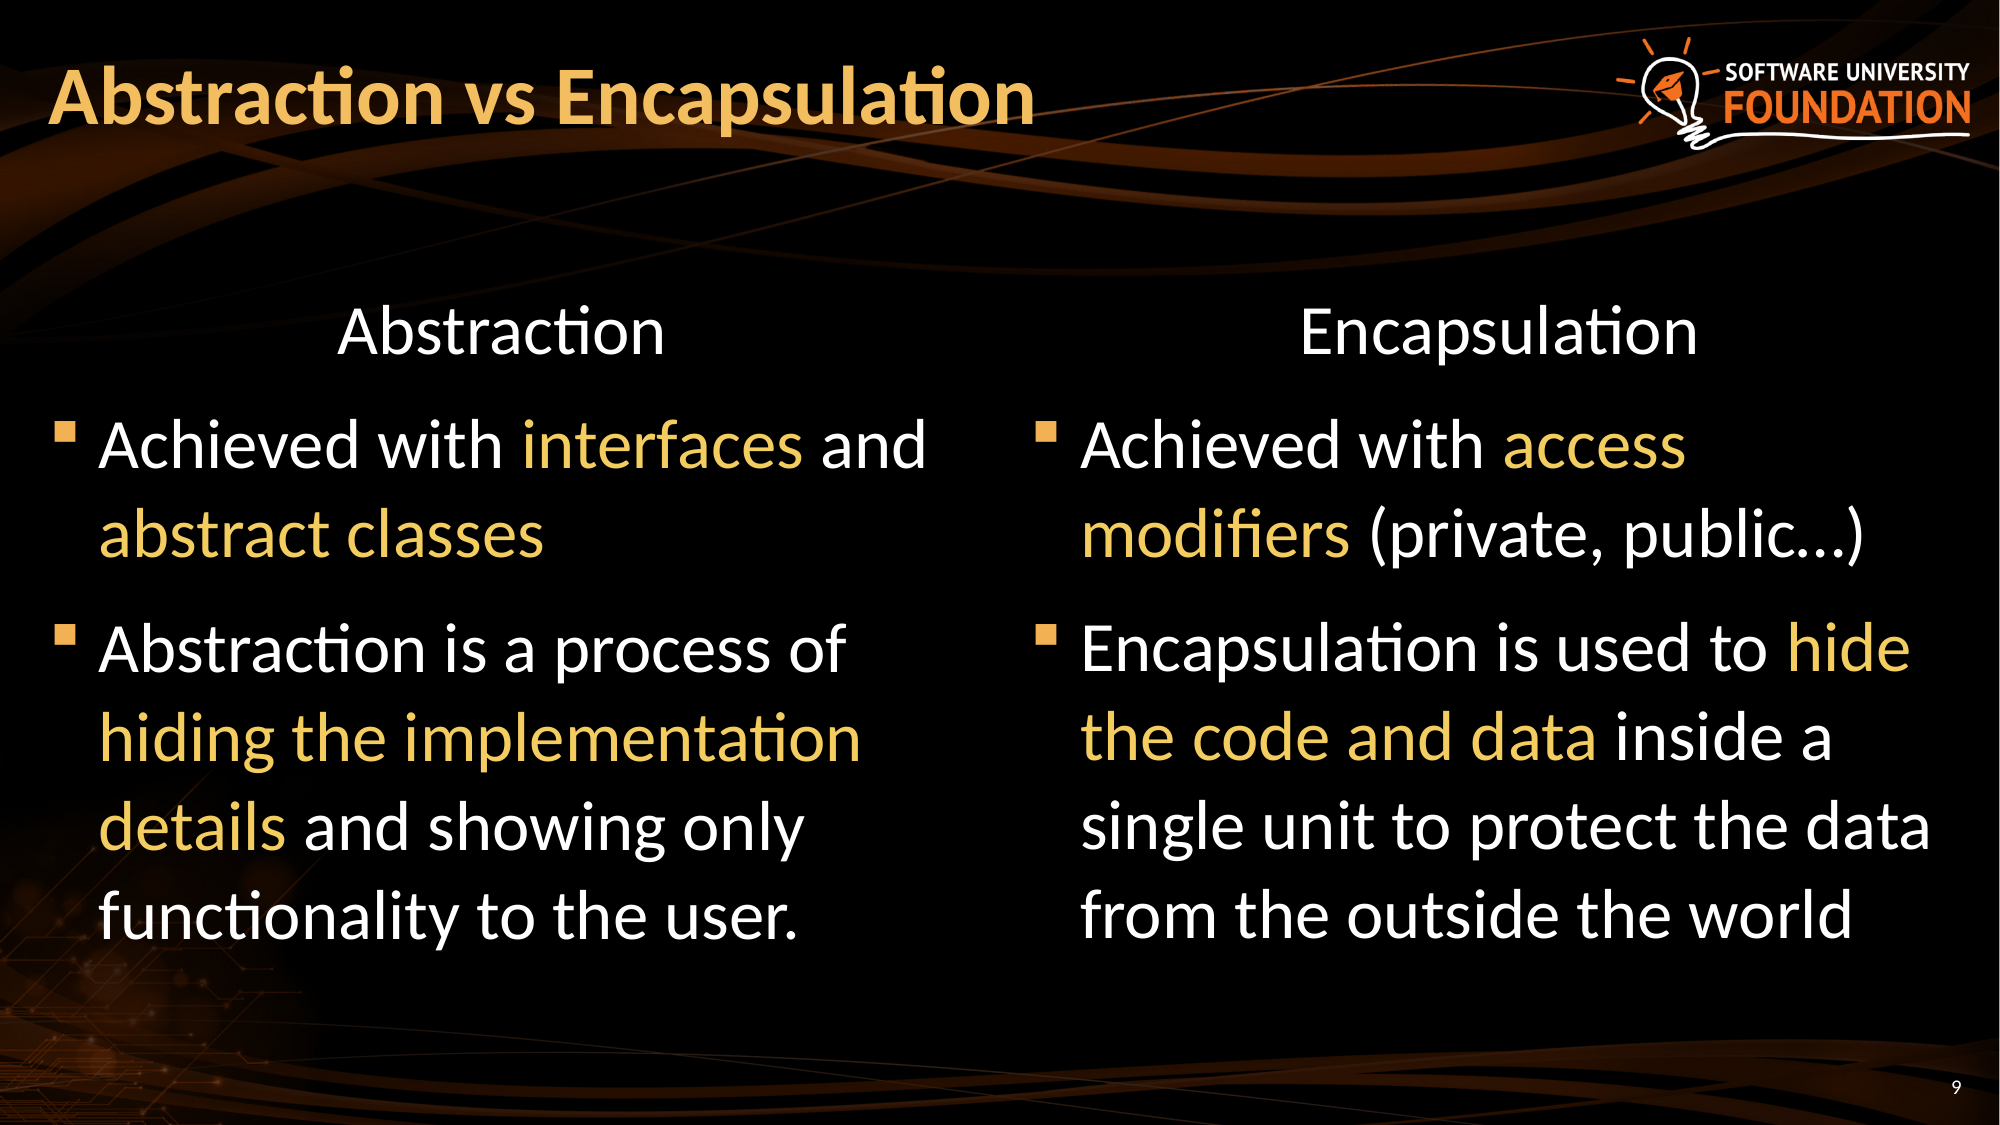

# Abstraction vs Encapsulation
Abstraction
Achieved with interfaces and
abstract classes
Abstraction is a process of hiding the implementation details and showing only functionality to the user.
Encapsulation
Achieved with access modifiers (private, public…)
Encapsulation is used to hide the code and data inside a single unit to protect the data from the outside the world
9